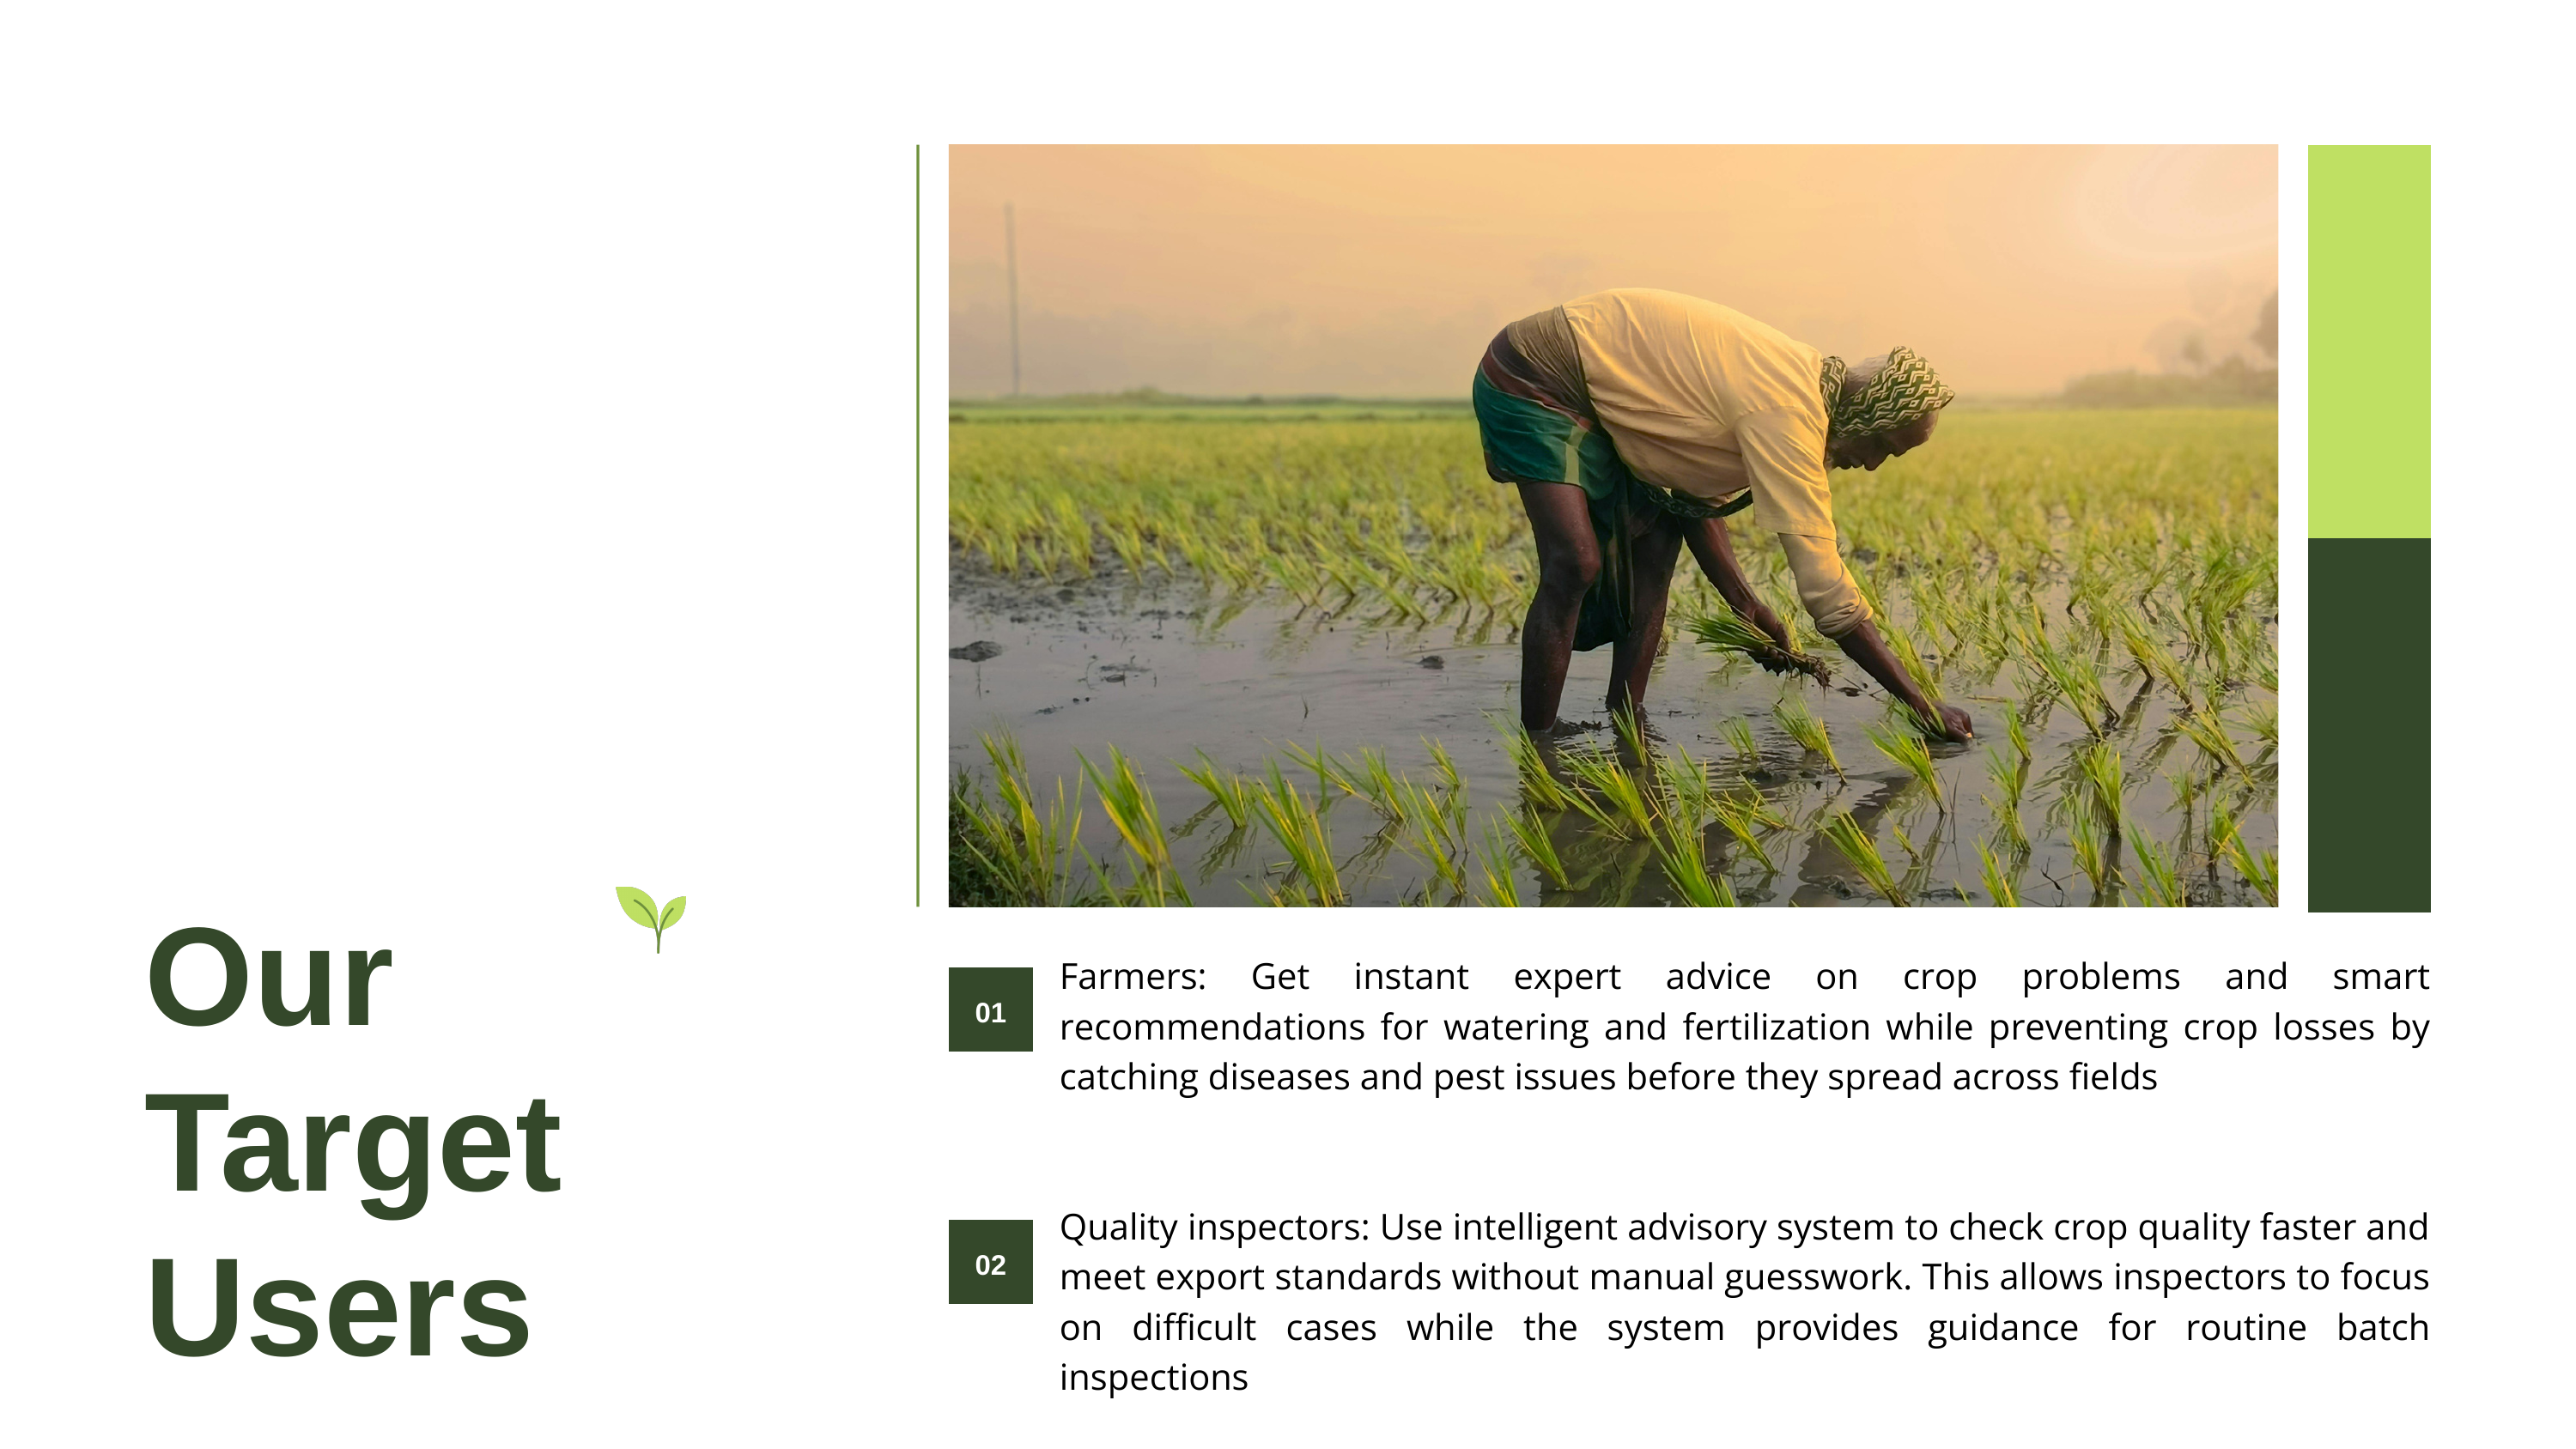

Our Target
Users
Farmers: Get instant expert advice on crop problems and smart recommendations for watering and fertilization while preventing crop losses by catching diseases and pest issues before they spread across fields

Quality inspectors: Use intelligent advisory system to check crop quality faster and meet export standards without manual guesswork. This allows inspectors to focus on difficult cases while the system provides guidance for routine batch inspections

01

02